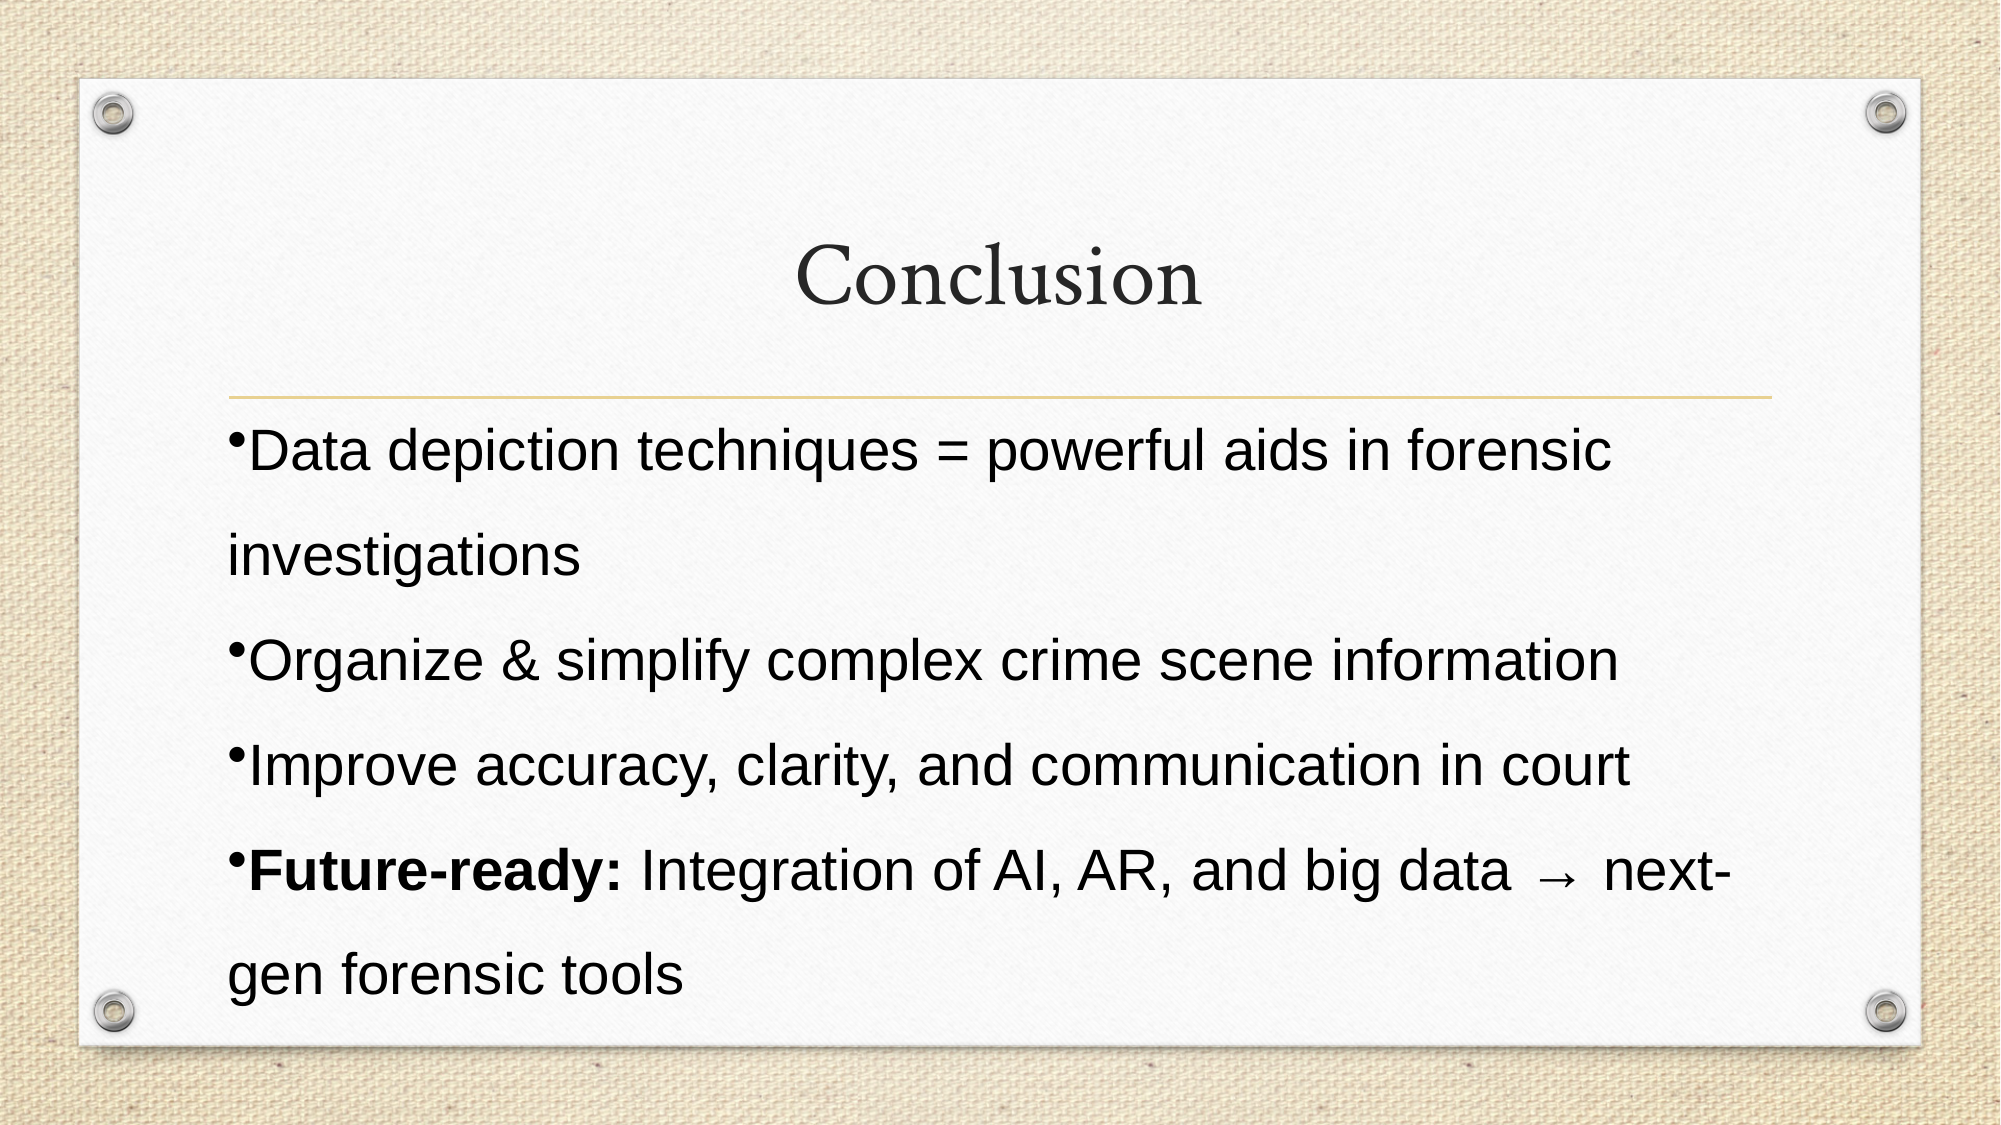

# Conclusion
Data depiction techniques = powerful aids in forensic investigations
Organize & simplify complex crime scene information
Improve accuracy, clarity, and communication in court
Future-ready: Integration of AI, AR, and big data → next-gen forensic tools